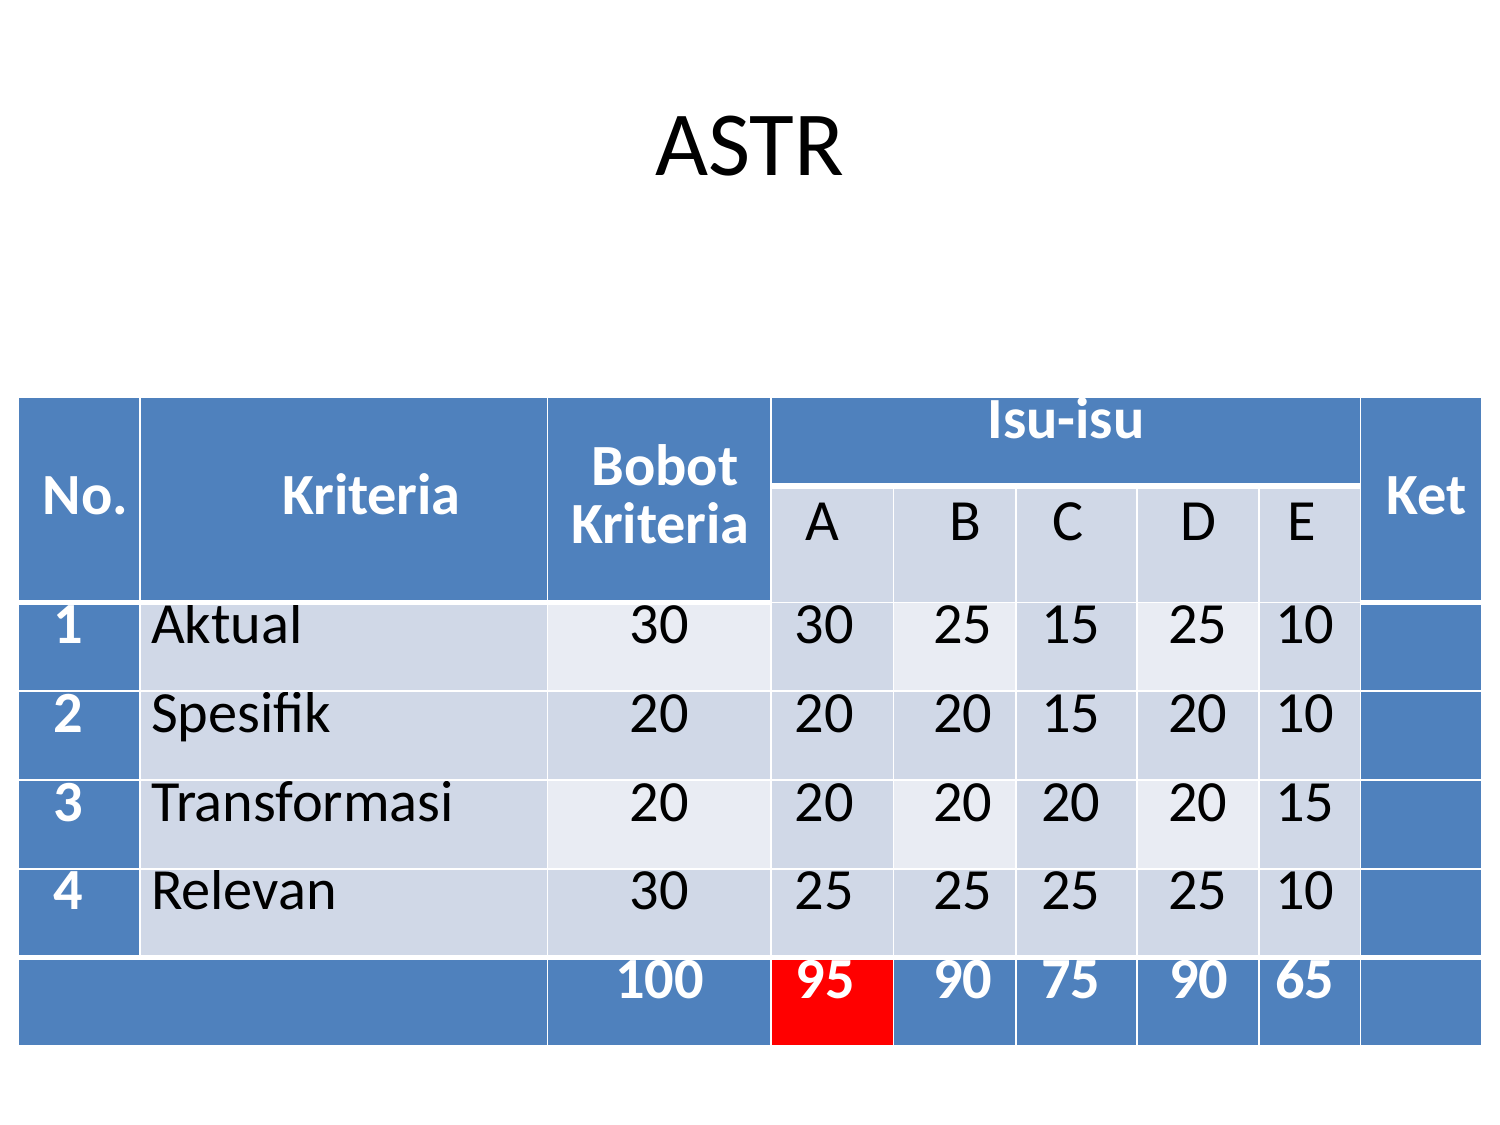

# ASTR
| No. | Kriteria | Bobot Kriteria | Isu-isu |  |  |  |  | Ket |
| --- | --- | --- | --- | --- | --- | --- | --- | --- |
|  |  |  | A | B | C | D | E |  |
| 1 | Aktual | 30 | 30 | 25 | 15 | 25 | 10 |  |
| 2 | Spesifik | 20 | 20 | 20 | 15 | 20 | 10 |  |
| 3 | Transformasi | 20 | 20 | 20 | 20 | 20 | 15 |  |
| 4 | Relevan | 30 | 25 | 25 | 25 | 25 | 10 |  |
|  |  | 100 | 95 | 90 | 75 | 90 | 65 |  |